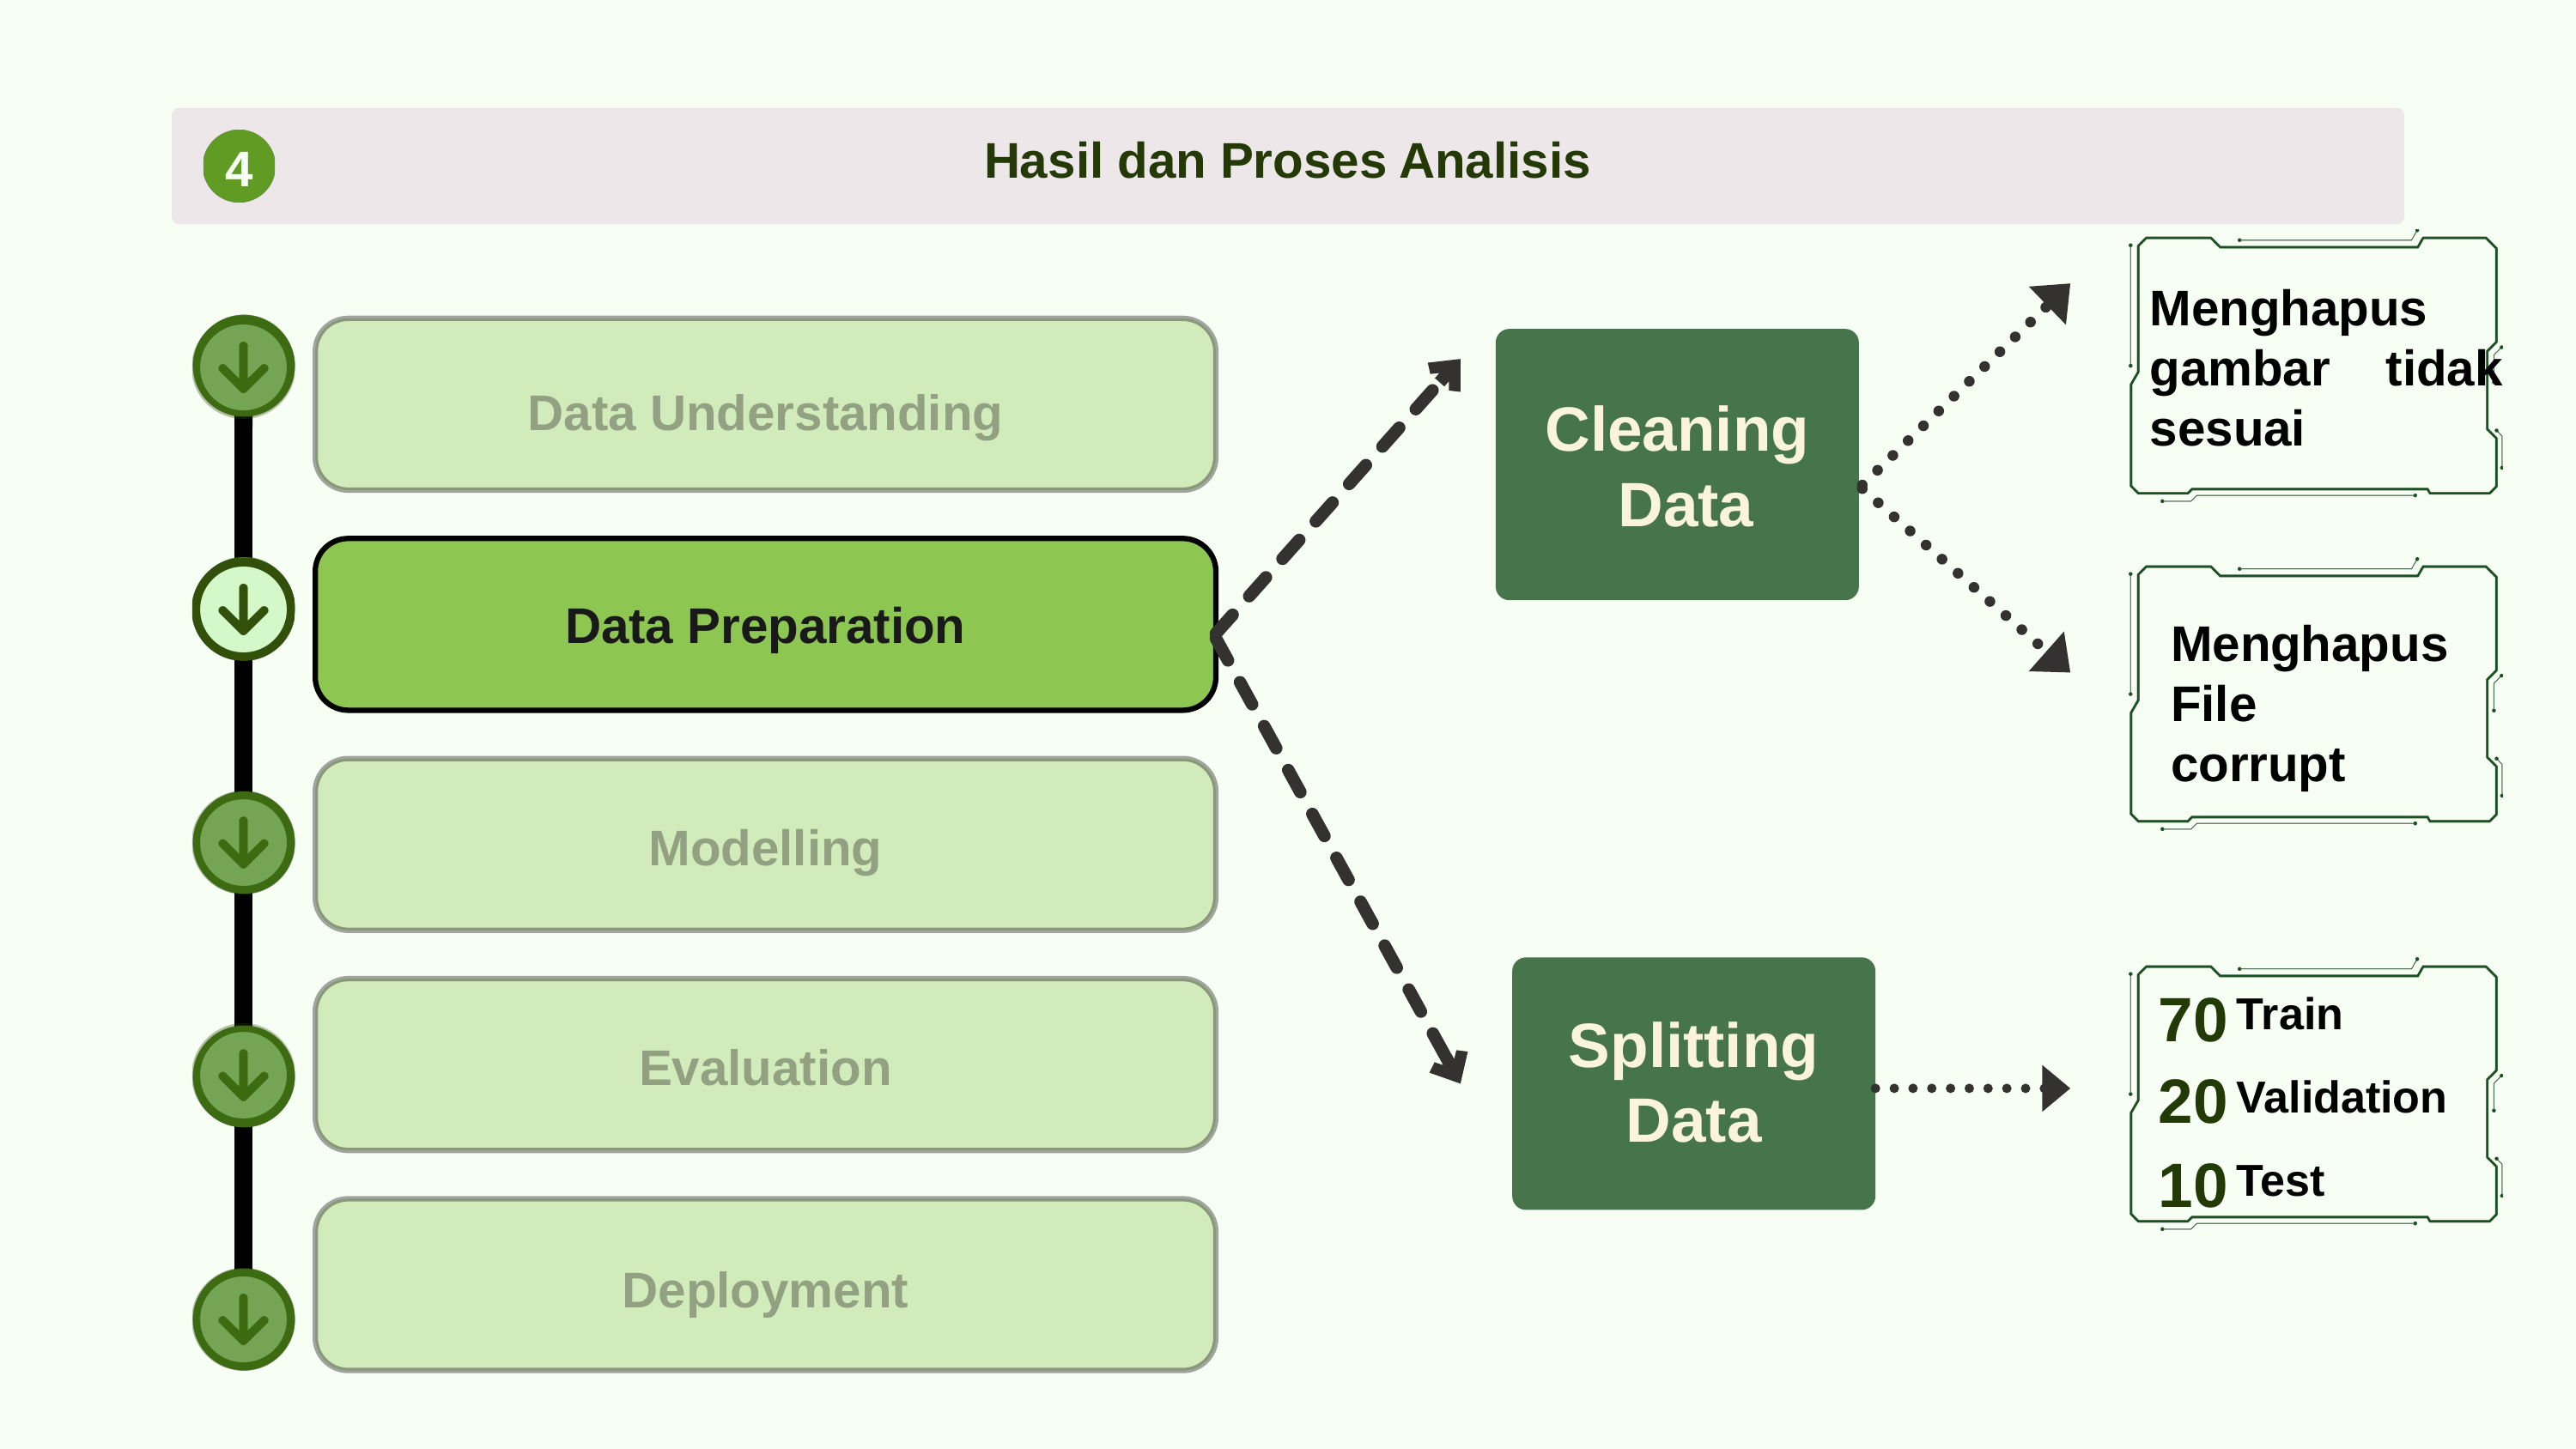

Hasil dan Proses Analisis

4

Menghapus gambar tidak sesuai

Data Understanding

Data Preparation

Modelling

Evaluation

Deployment

Cleaning
 Data

Menghapus
File
corrupt

Splitting Data

70
Train
20
Validation
10
Test